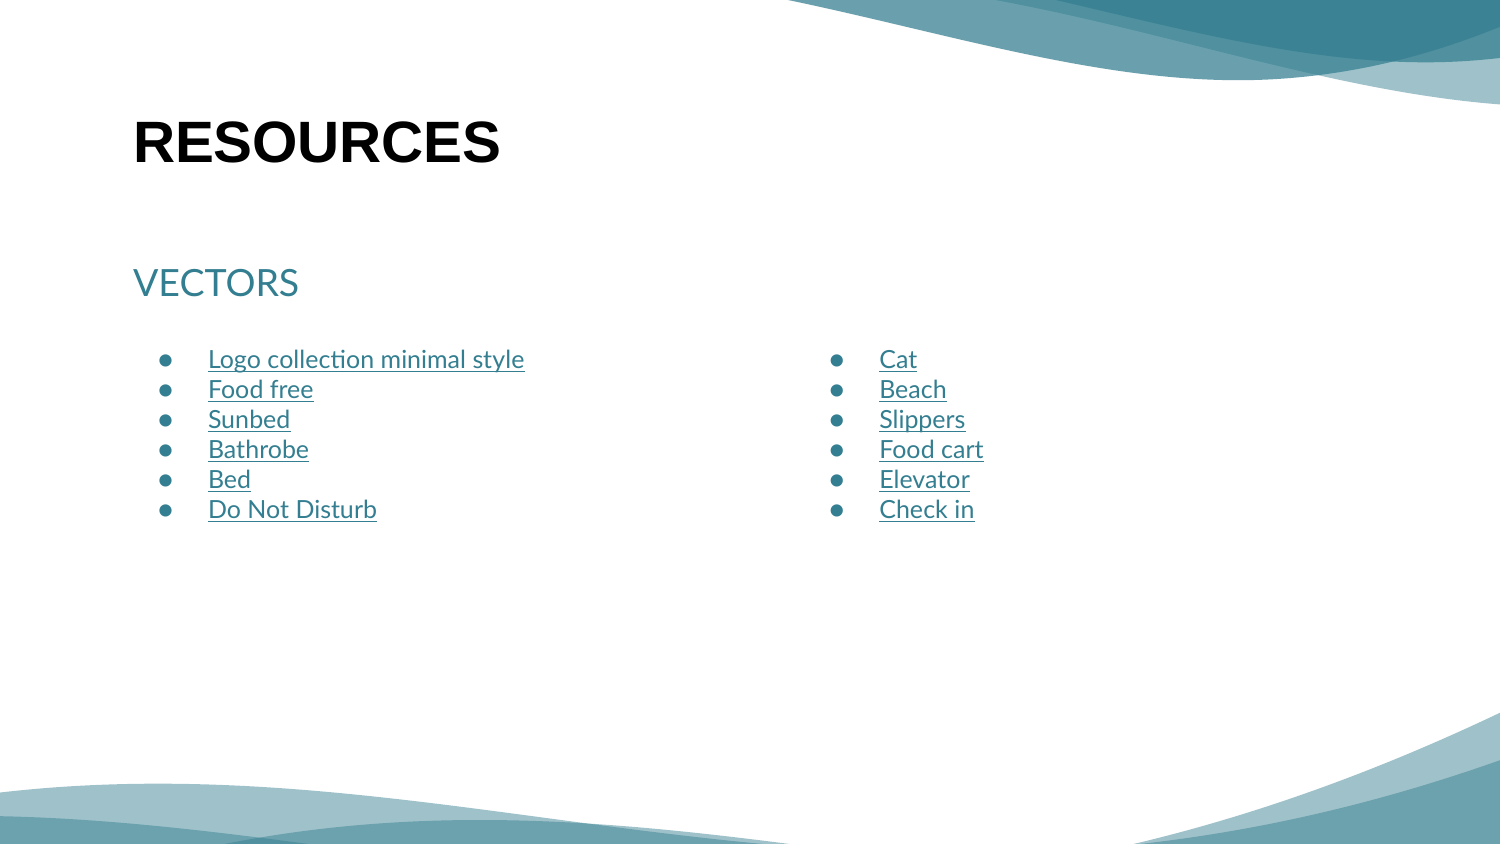

# RESOURCES
VECTORS
Logo collection minimal style
Food free
Sunbed
Bathrobe
Bed
Do Not Disturb
Cat
Beach
Slippers
Food cart
Elevator
Check in